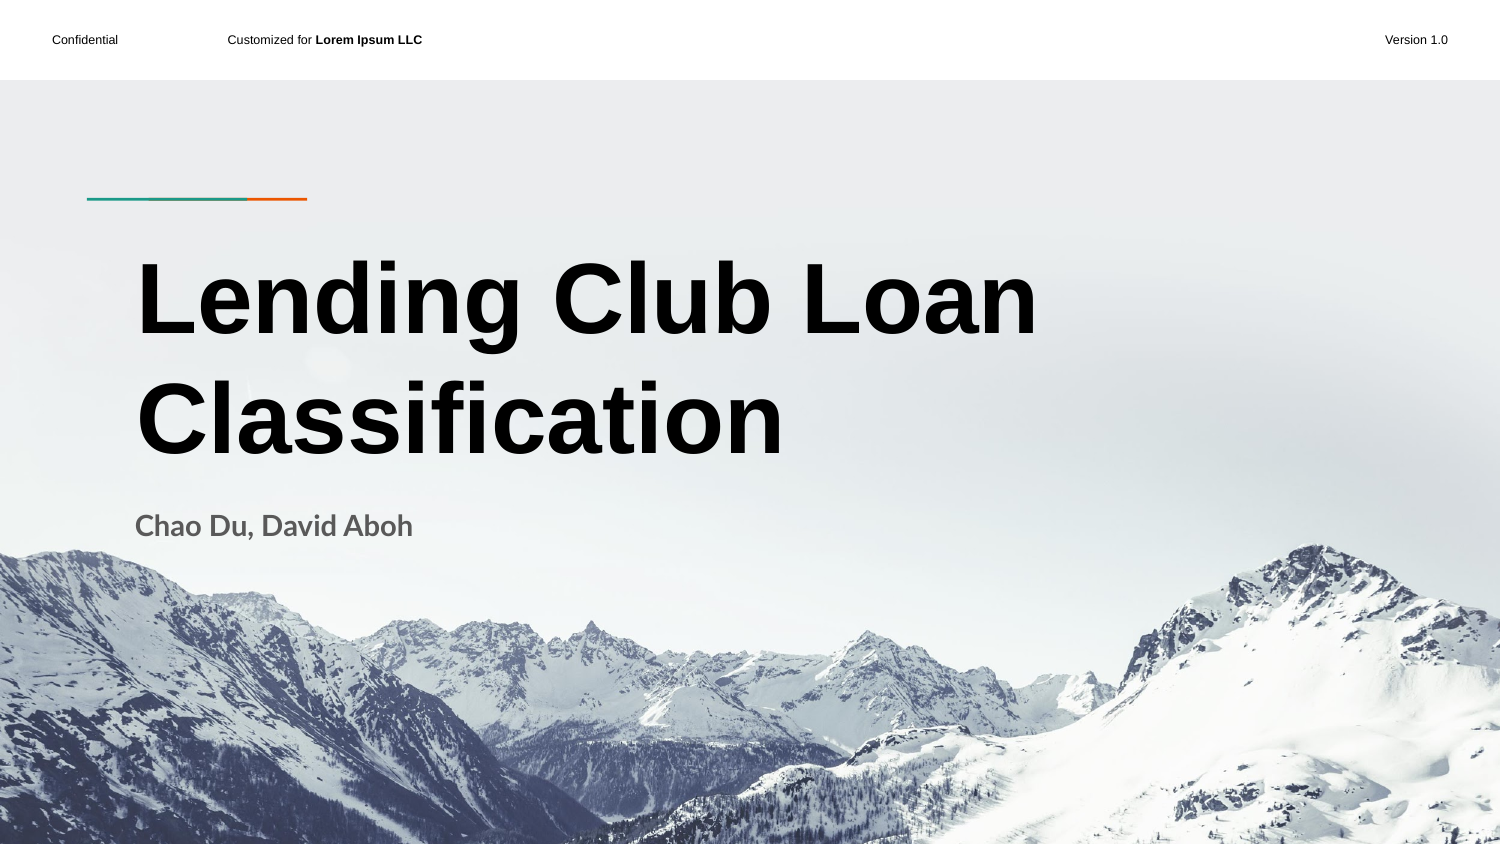

# Lending Club Loan Classification

Chao Du, David Aboh